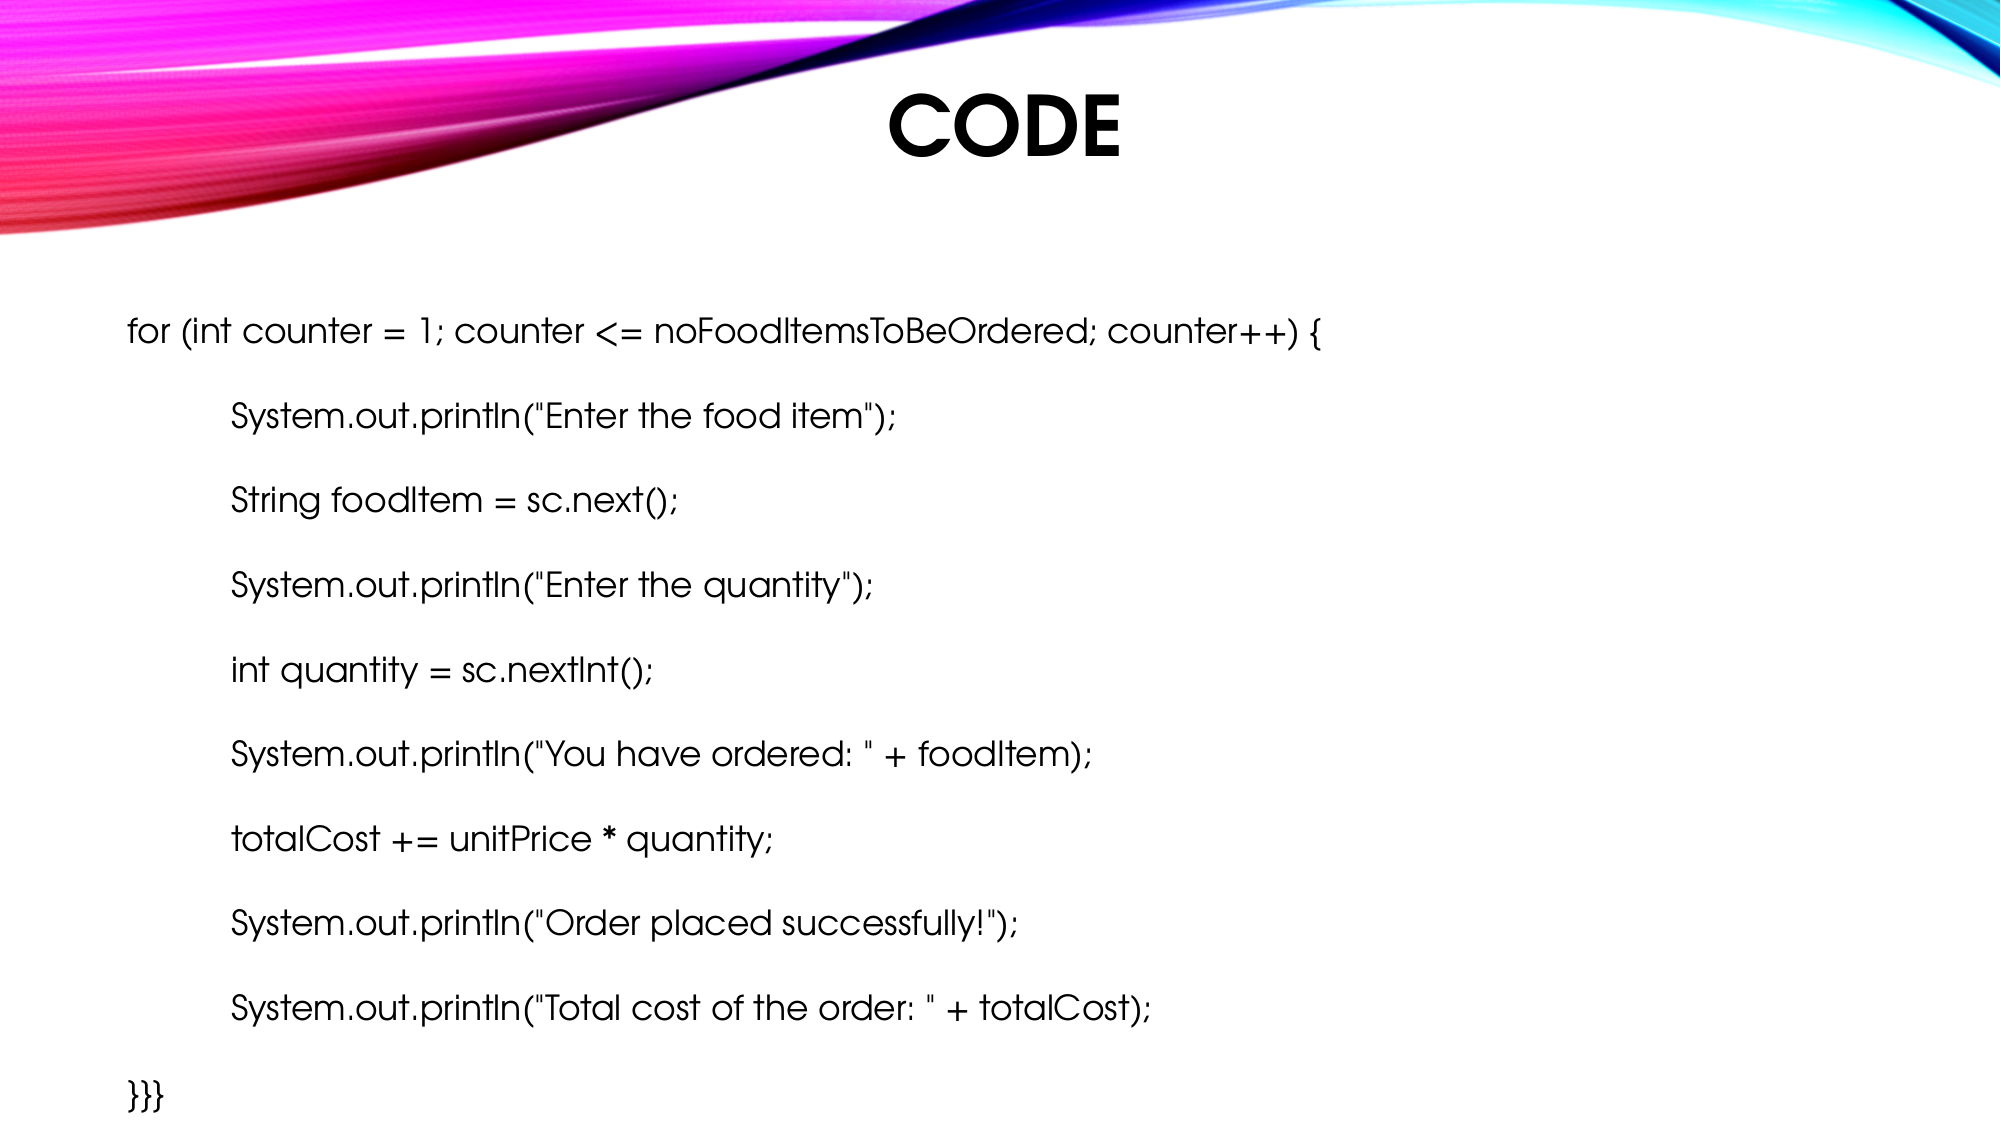

# CODE
for (int counter = 1; counter <= noFoodItemsToBeOrdered; counter++) {
			System.out.println("Enter the food item");
			String foodItem = sc.next();
			System.out.println("Enter the quantity");
			int quantity = sc.nextInt();
			System.out.println("You have ordered: " + foodItem);
			totalCost += unitPrice * quantity;
			System.out.println("Order placed successfully!");
			System.out.println("Total cost of the order: " + totalCost);
}}}